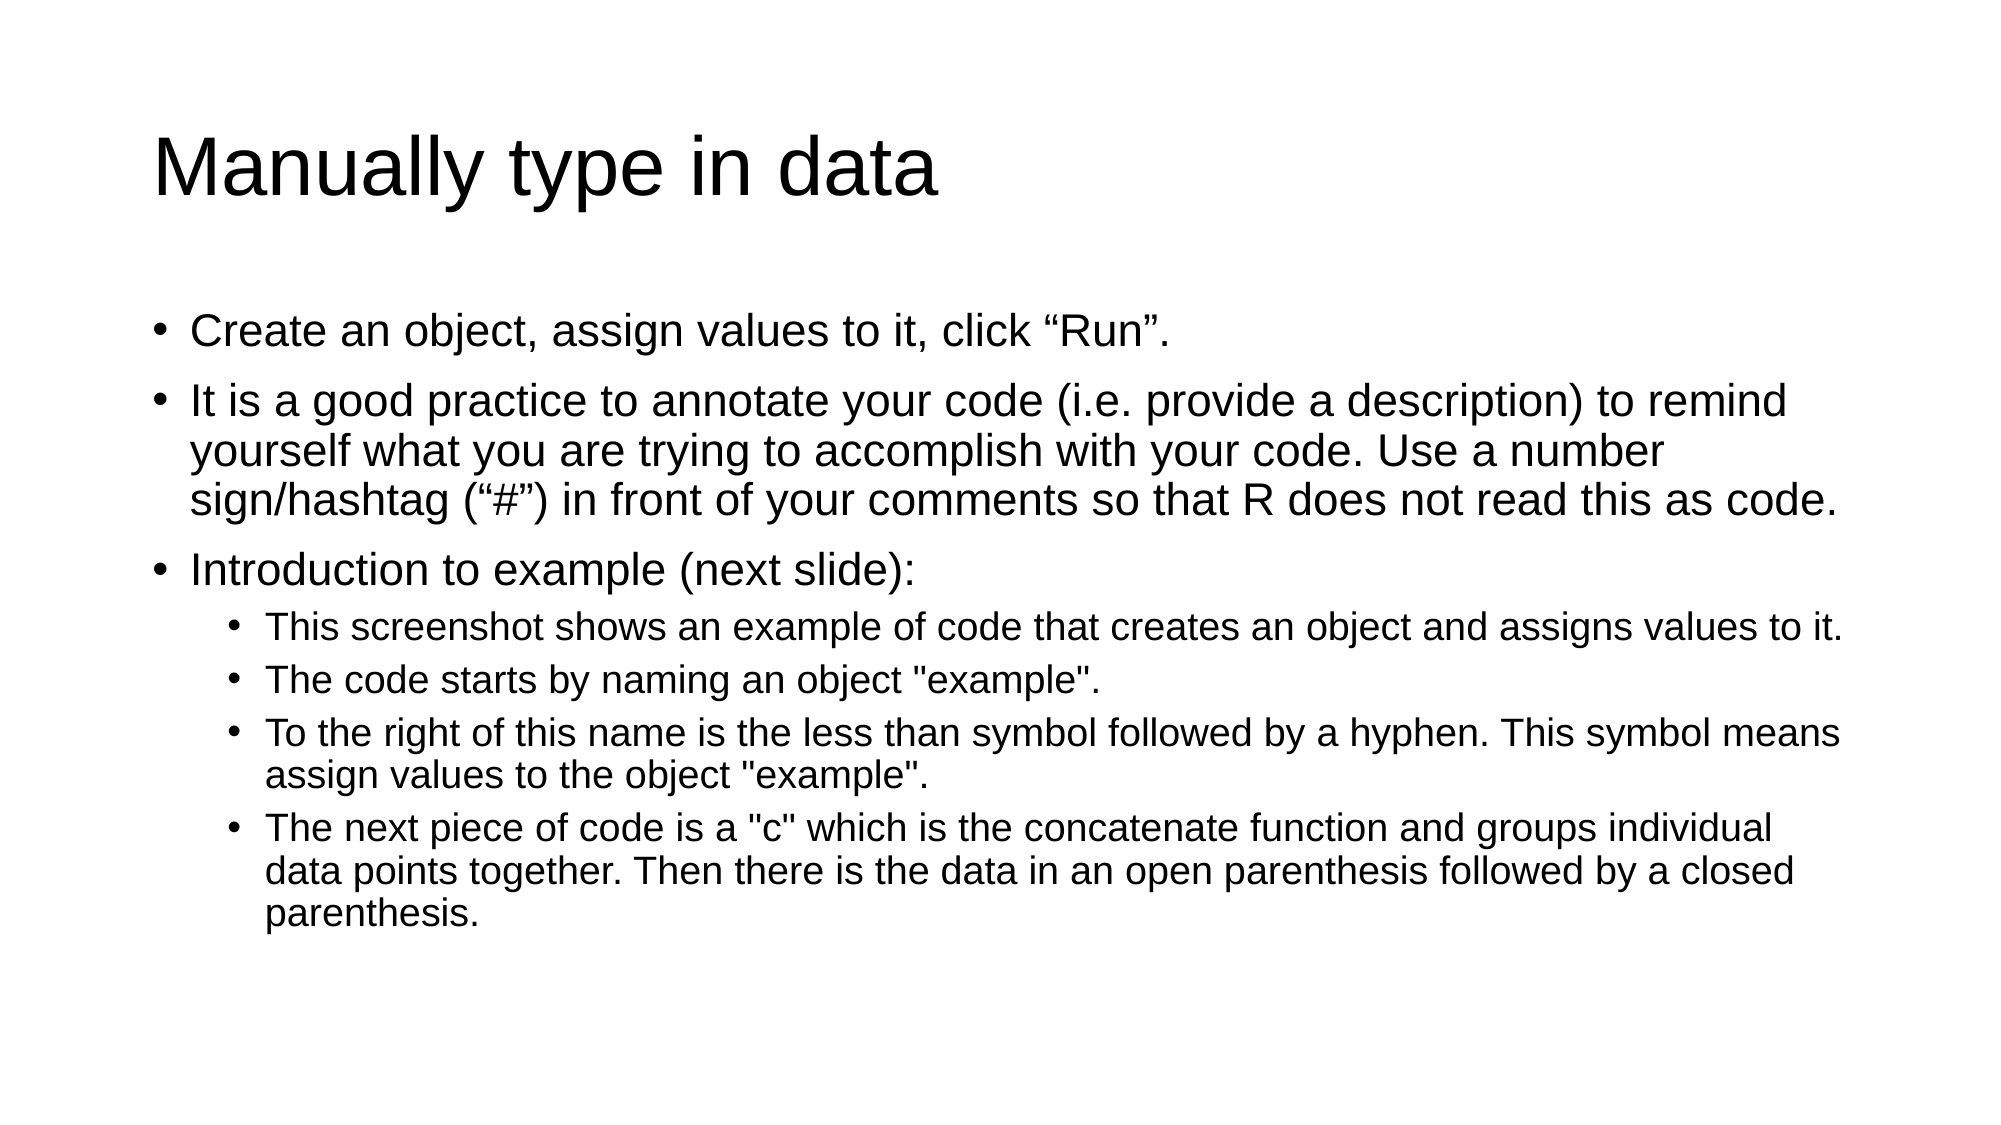

# Manually type in data
Create an object, assign values to it, click “Run”.
It is a good practice to annotate your code (i.e. provide a description) to remind yourself what you are trying to accomplish with your code. Use a number sign/hashtag (“#”) in front of your comments so that R does not read this as code.
Introduction to example (next slide):
This screenshot shows an example of code that creates an object and assigns values to it.
The code starts by naming an object "example".
To the right of this name is the less than symbol followed by a hyphen. This symbol means assign values to the object "example".
The next piece of code is a "c" which is the concatenate function and groups individual data points together. Then there is the data in an open parenthesis followed by a closed parenthesis.